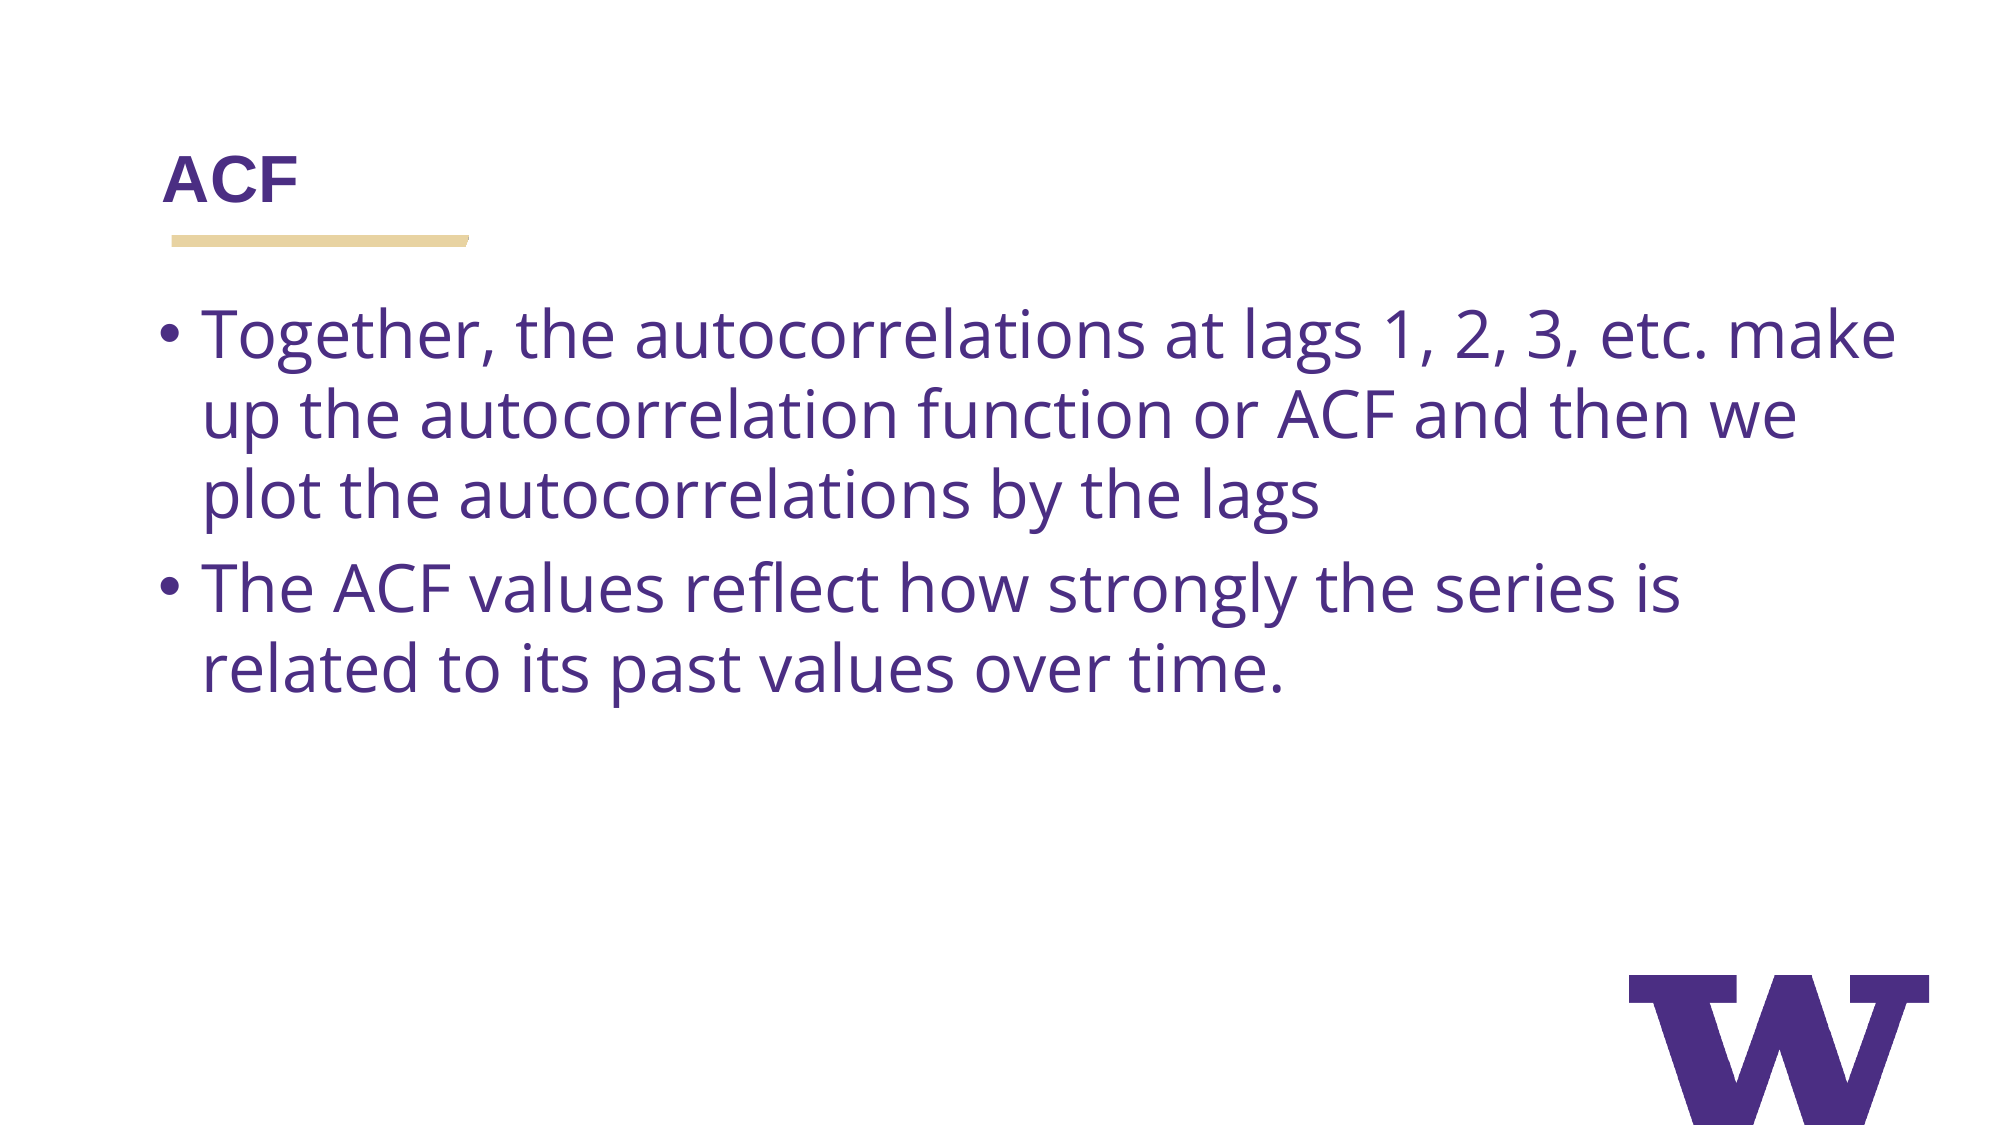

# ACF
Together, the autocorrelations at lags 1, 2, 3, etc. make up the autocorrelation function or ACF and then we plot the autocorrelations by the lags
The ACF values reflect how strongly the series is related to its past values over time.